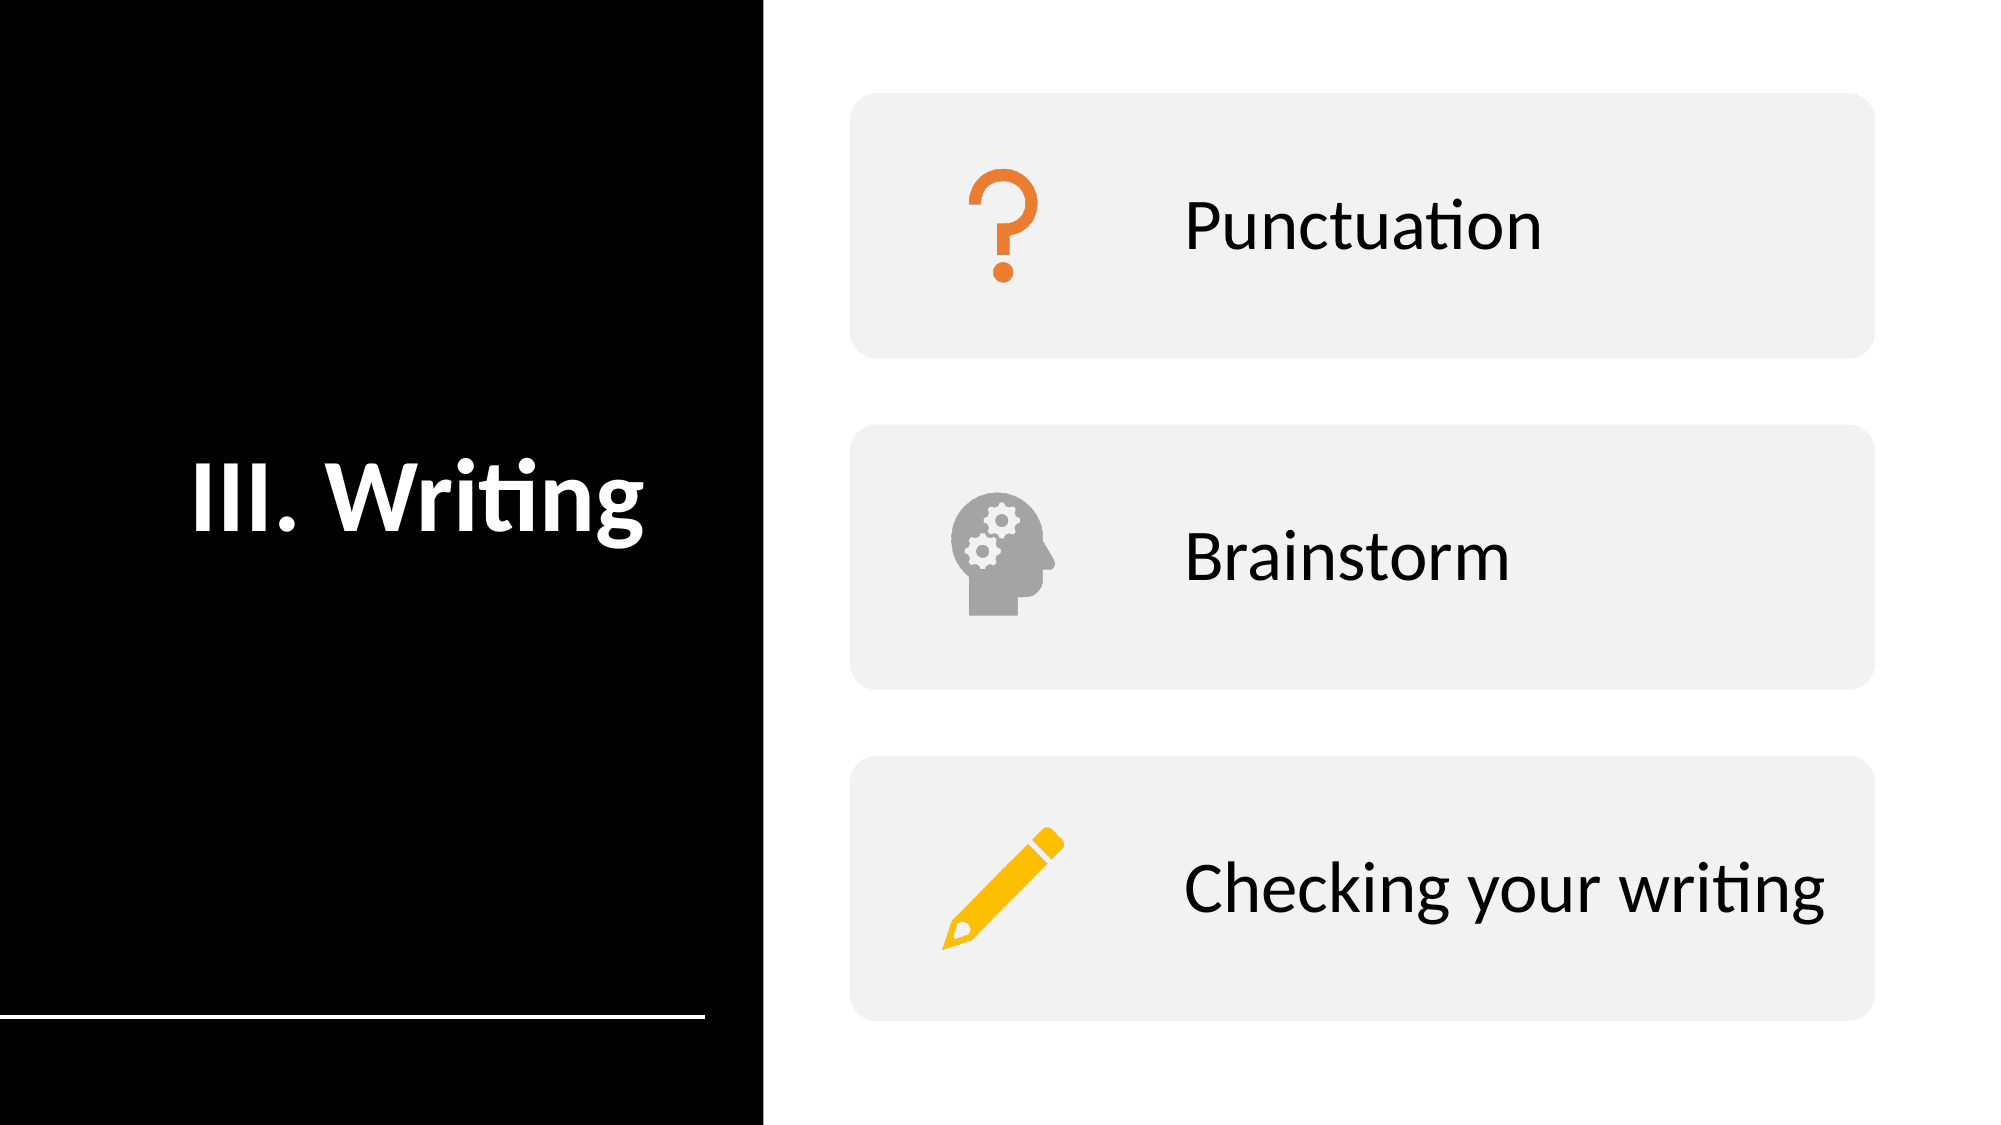

# III. Writing

Punctuation

Brainstorm

Checking your writing